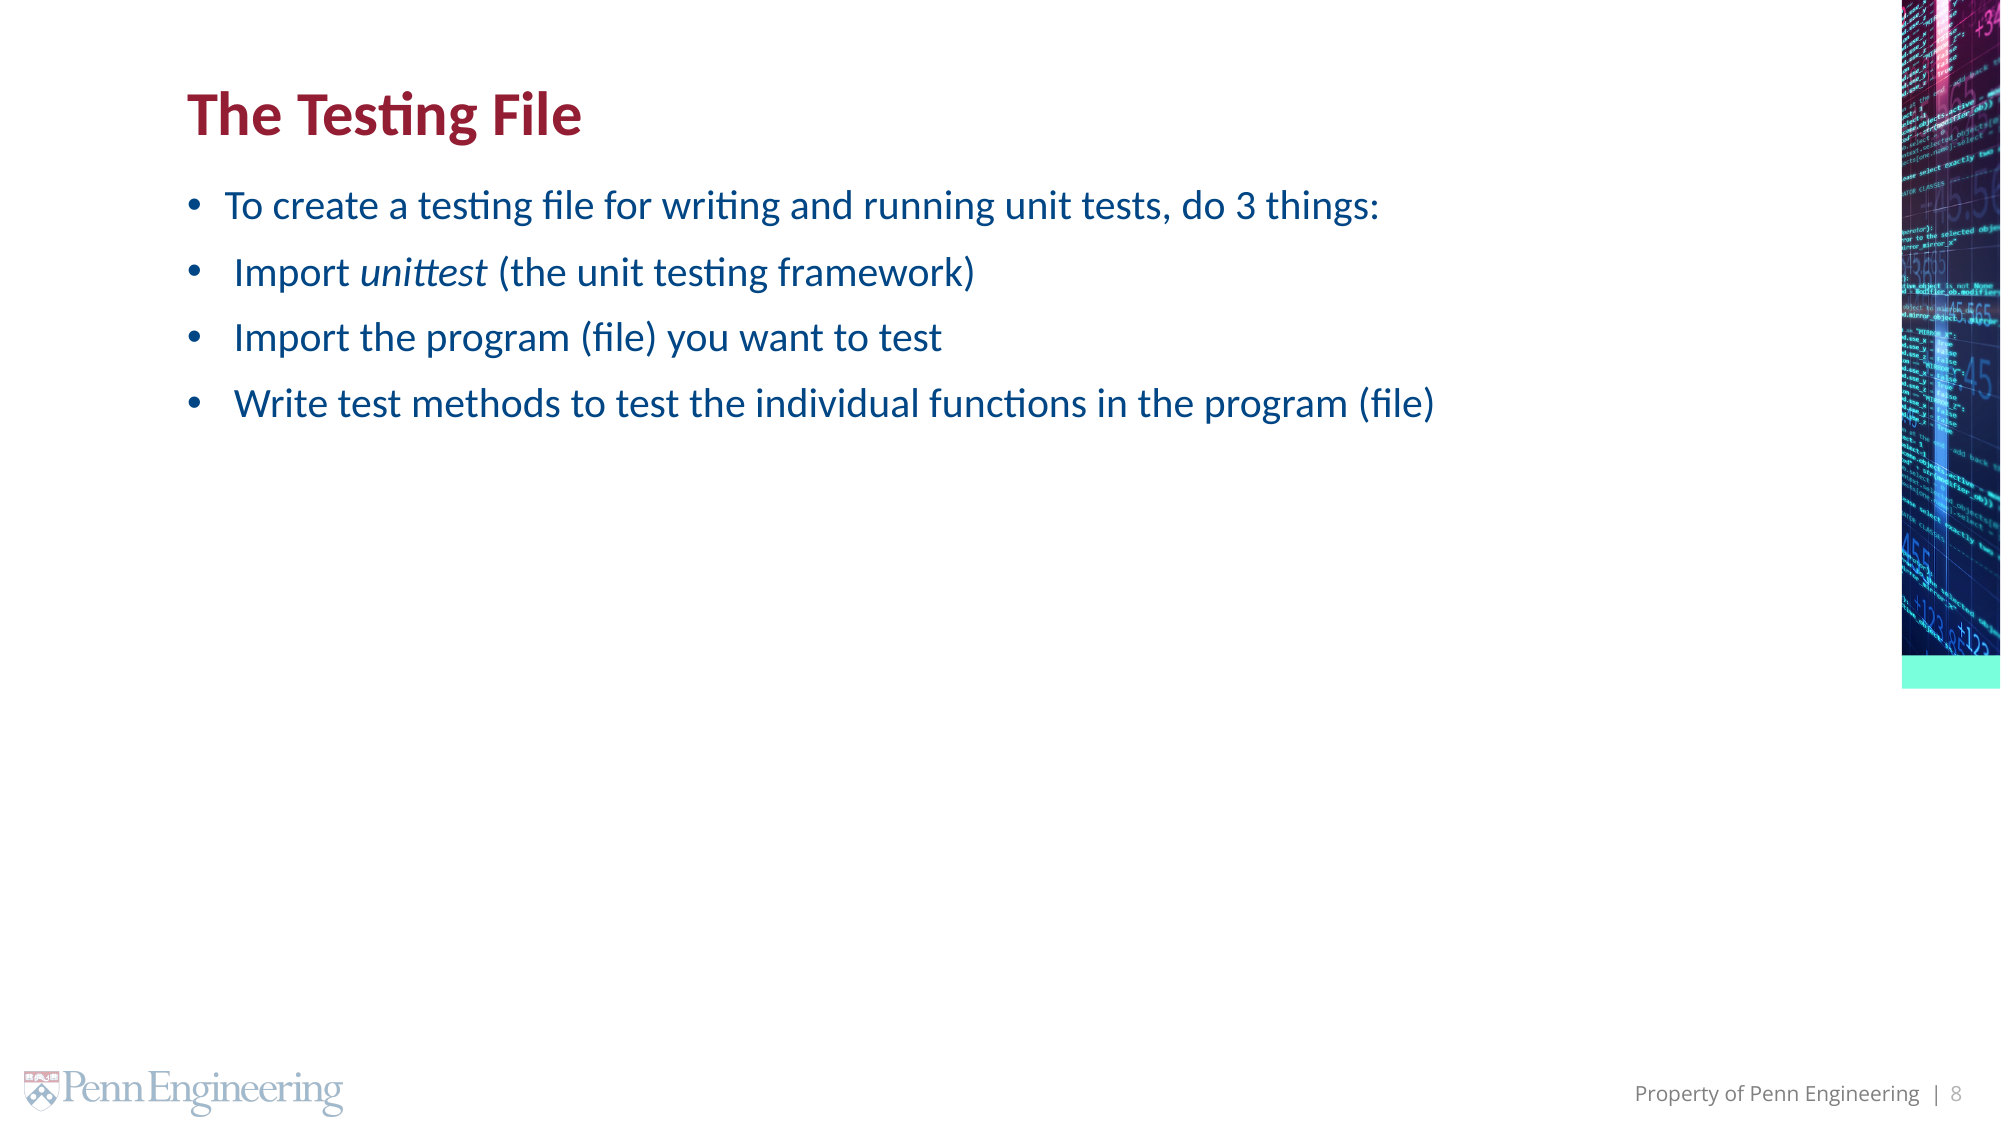

# The Testing File
To create a testing file for writing and running unit tests, do 3 things:
Import unittest (the unit testing framework)
Import the program (file) you want to test
Write test methods to test the individual functions in the program (file)
8